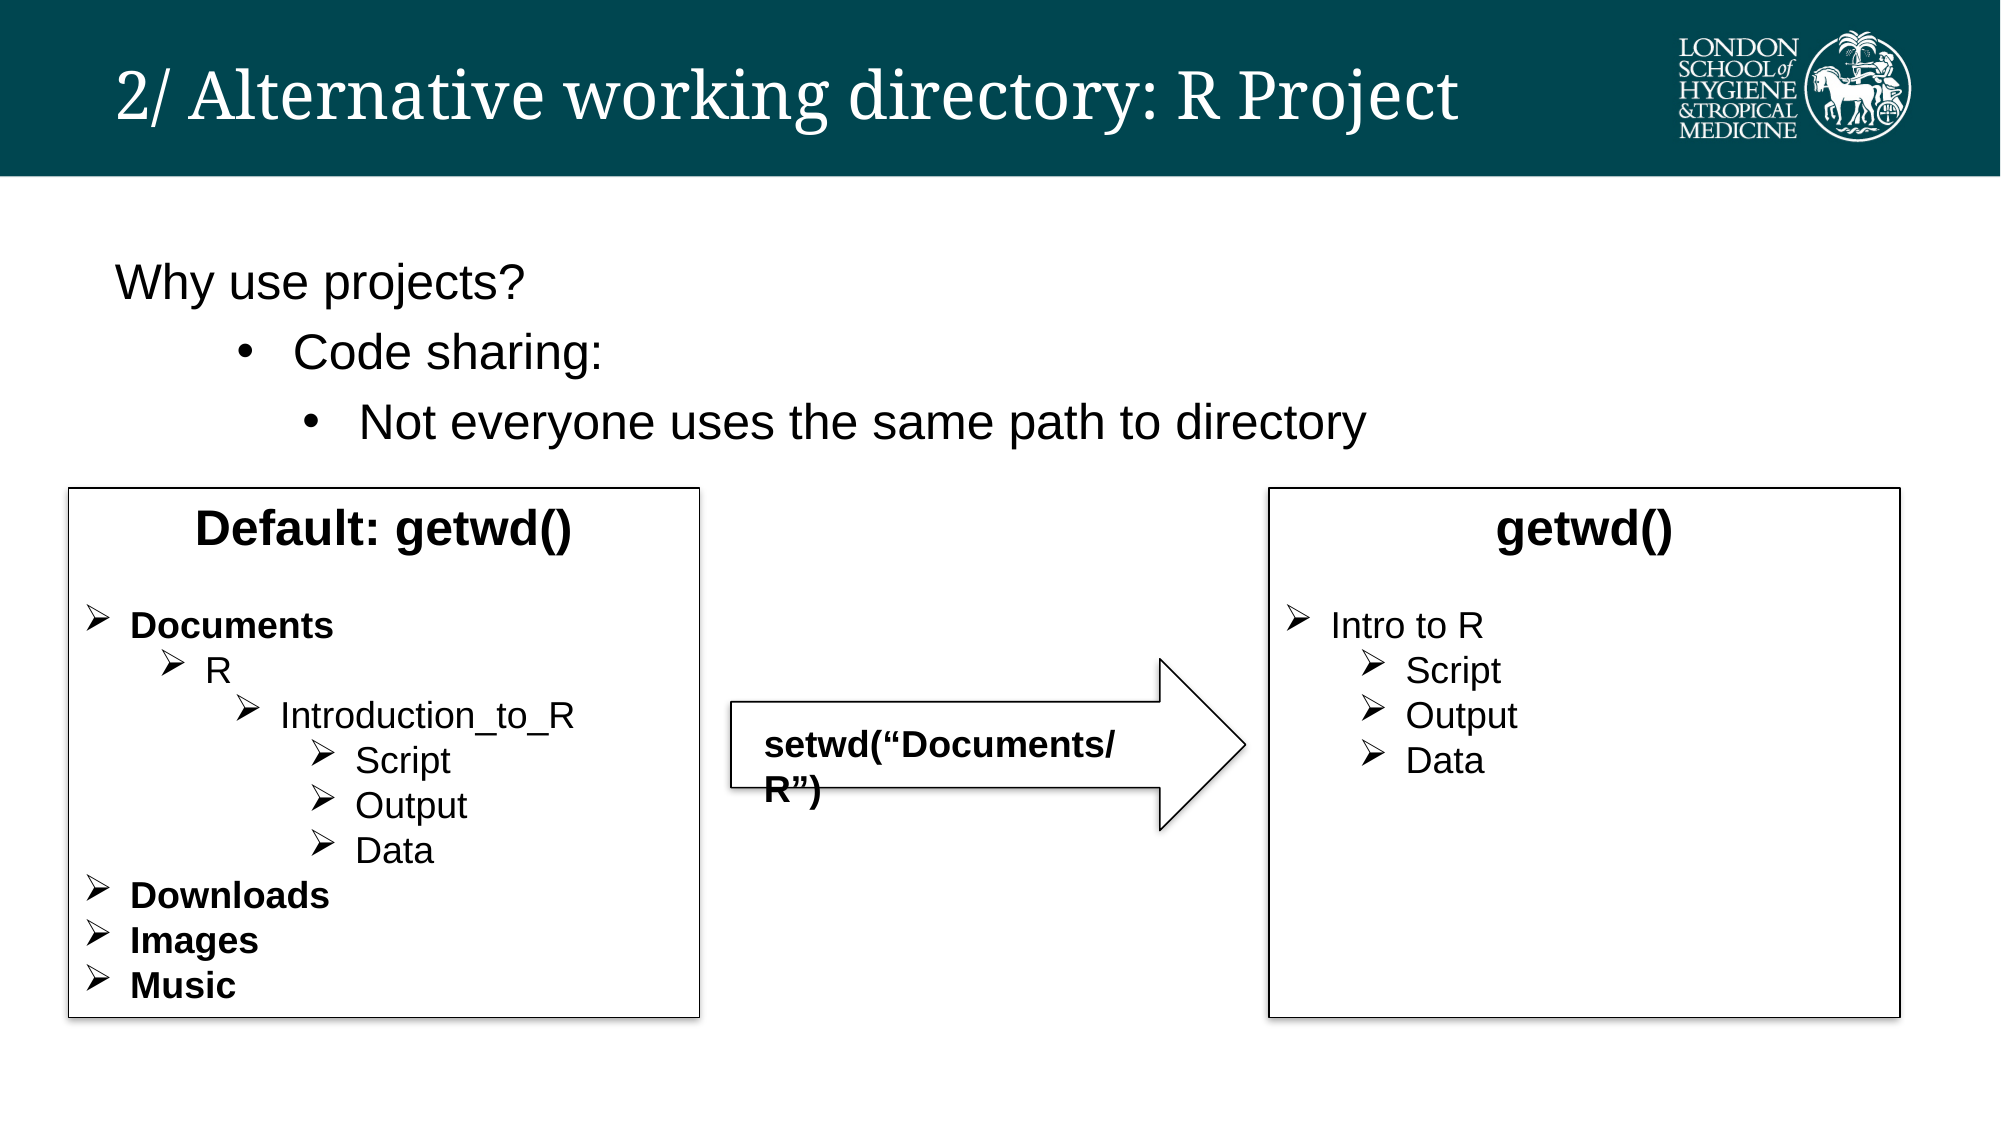

# 2/ Alternative working directory: R Project
Why use projects?
Code sharing:
Not everyone uses the same path to directory

Default: getwd()

Documents
R
Introduction_to_R
Script
Output
Data
Downloads
Images
Music
getwd()

Intro to R
Script
Output
Data

setwd(“Documents/R”)